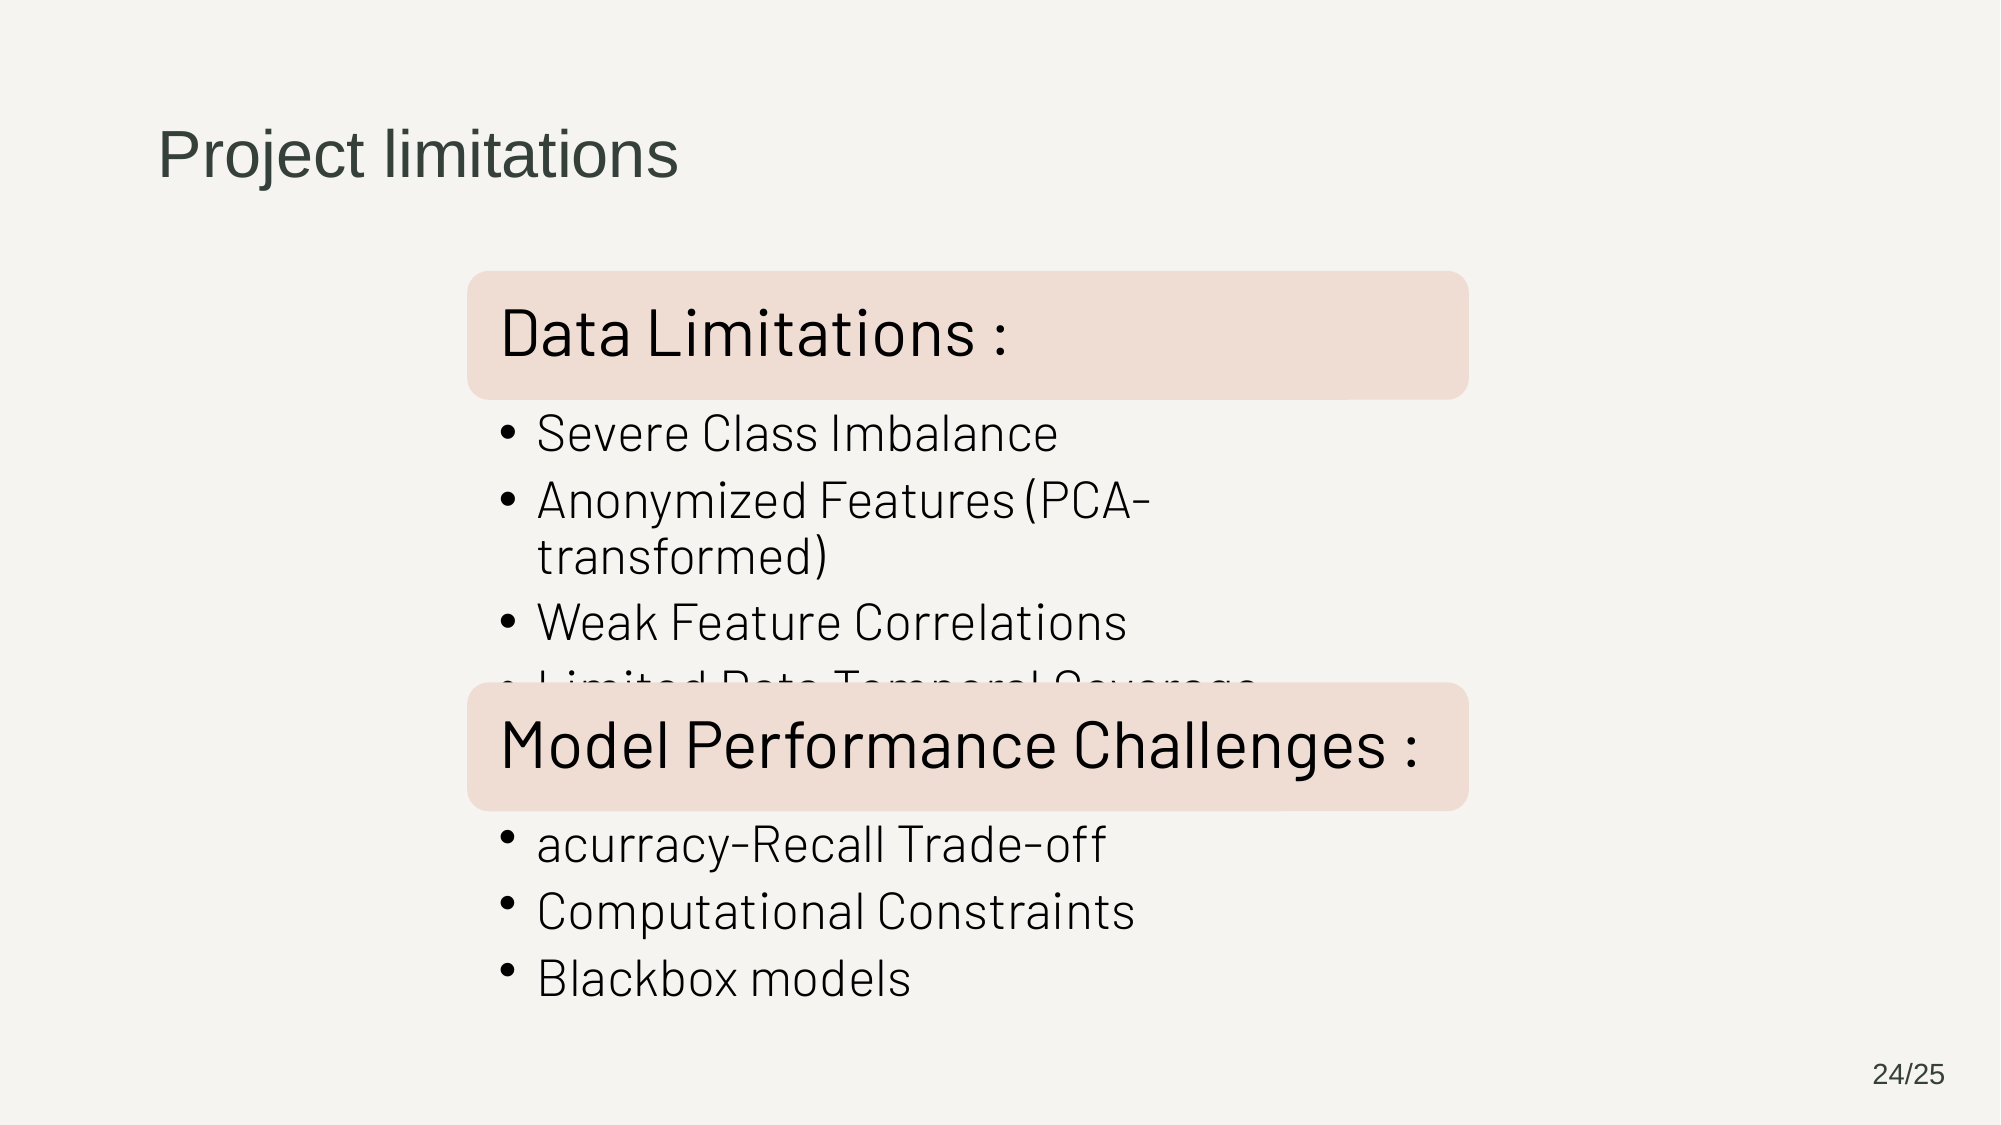

Project limitations
Data Limitations :
Severe Class Imbalance
Anonymized Features (PCA-transformed)
Weak Feature Correlations
Limited Data Temporal Coverage
Model Performance Challenges :
acurracy-Recall Trade-off
Computational Constraints
Blackbox models
24/25